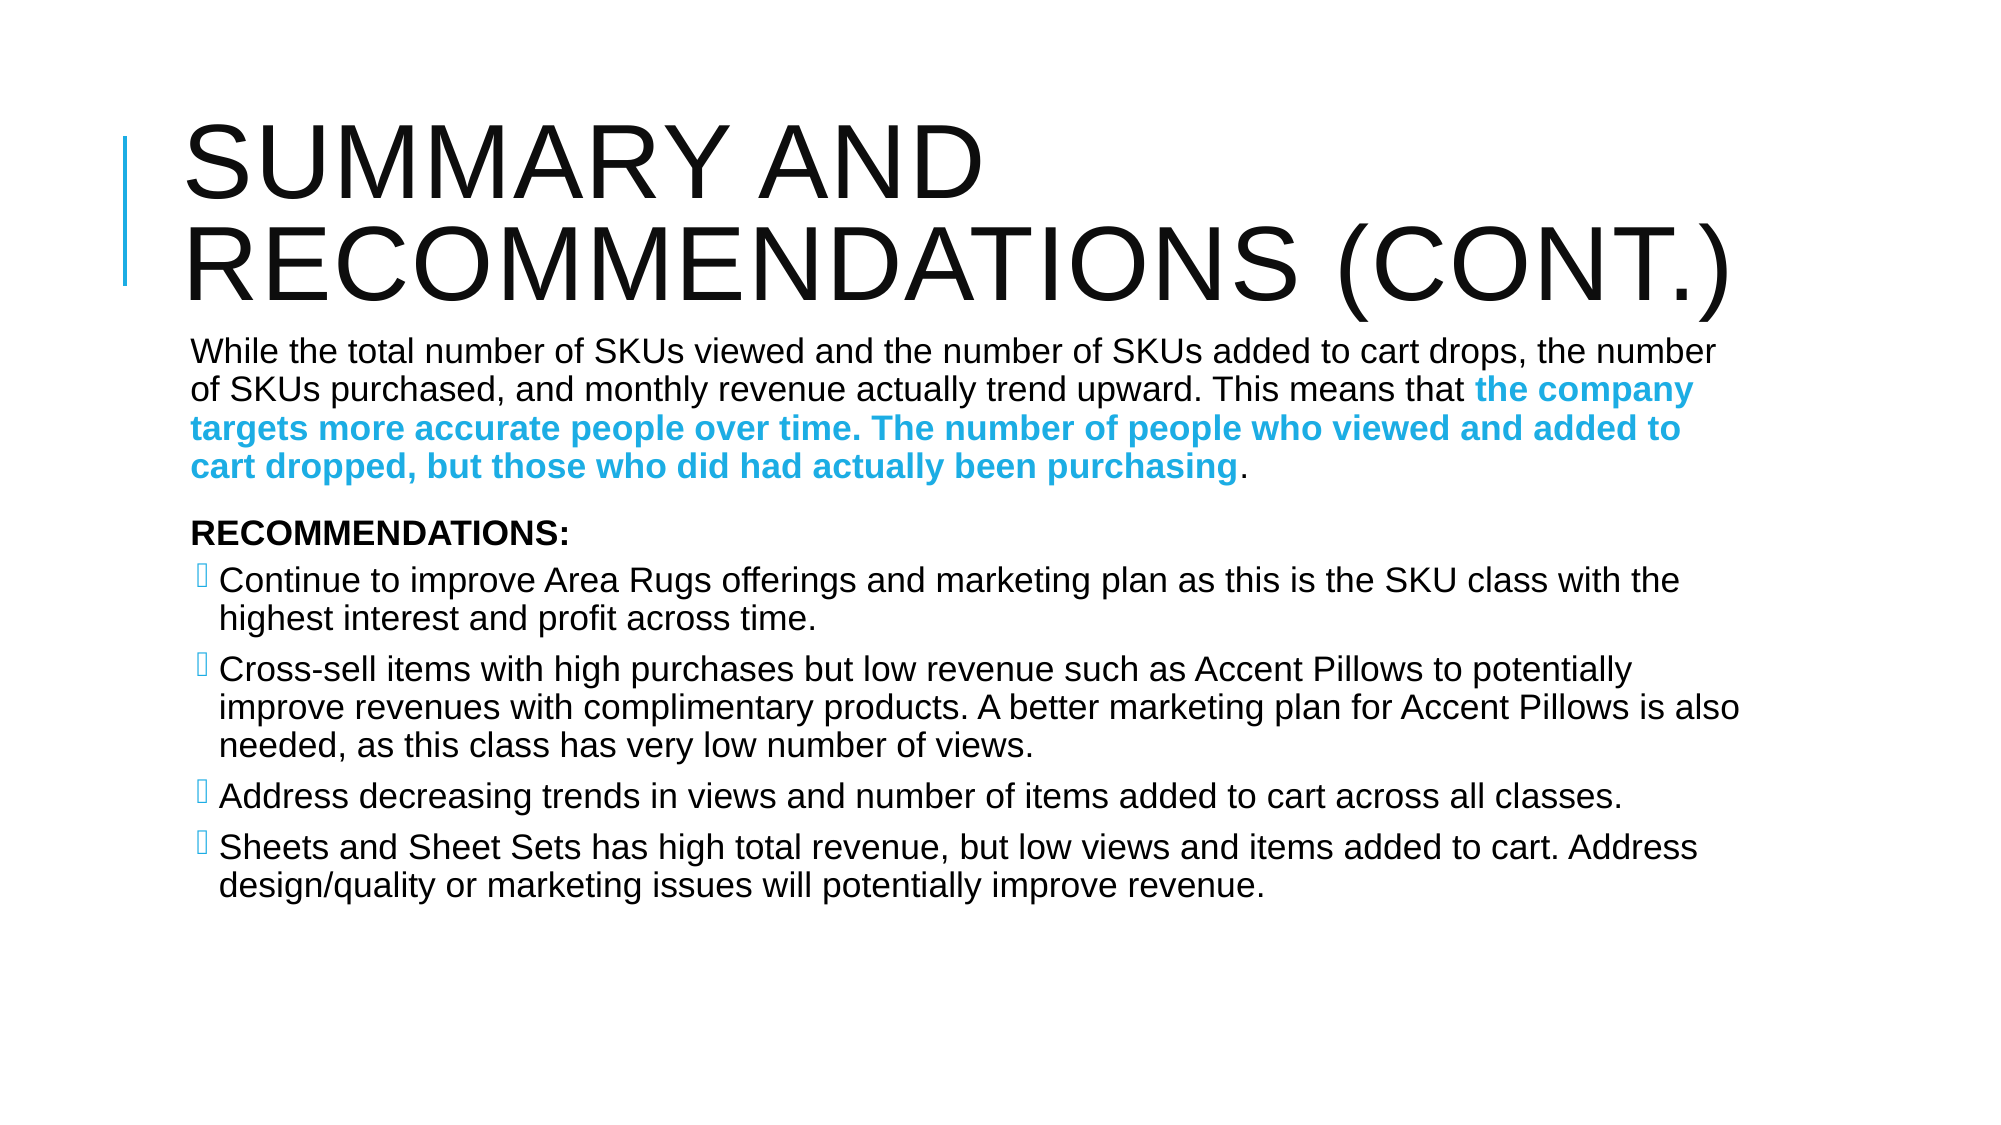

# SUMMARY AND RECOMMENDATIONS (CONT.)
While the total number of SKUs viewed and the number of SKUs added to cart drops, the number of SKUs purchased, and monthly revenue actually trend upward. This means that the company targets more accurate people over time. The number of people who viewed and added to cart dropped, but those who did had actually been purchasing.
RECOMMENDATIONS:
Continue to improve Area Rugs offerings and marketing plan as this is the SKU class with the highest interest and profit across time.
Cross-sell items with high purchases but low revenue such as Accent Pillows to potentially improve revenues with complimentary products. A better marketing plan for Accent Pillows is also needed, as this class has very low number of views.
Address decreasing trends in views and number of items added to cart across all classes.
Sheets and Sheet Sets has high total revenue, but low views and items added to cart. Address design/quality or marketing issues will potentially improve revenue.